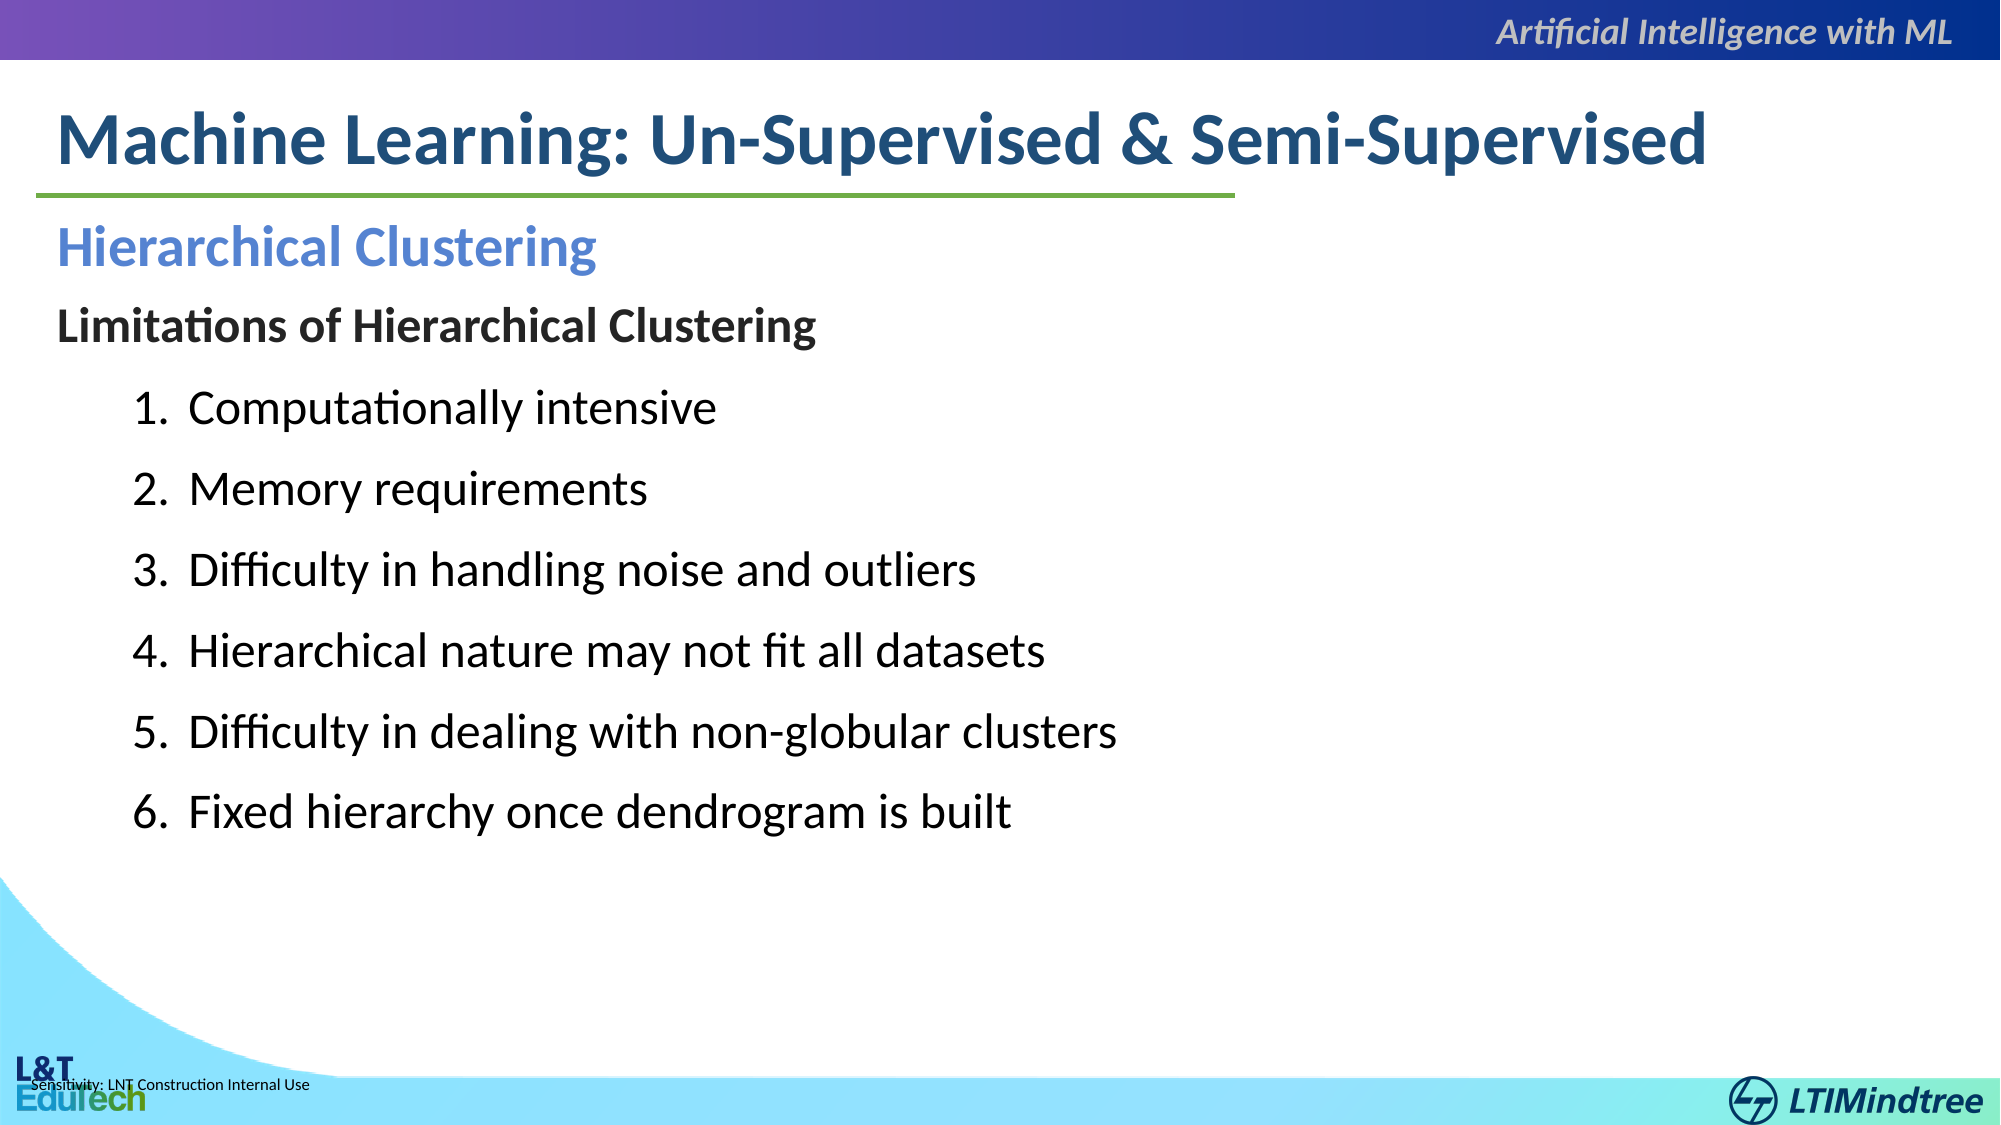

Artificial Intelligence with ML
Machine Learning: Un-Supervised & Semi-Supervised
Hierarchical Clustering
Limitations of Hierarchical Clustering
Computationally intensive
Memory requirements
Difficulty in handling noise and outliers
Hierarchical nature may not fit all datasets
Difficulty in dealing with non-globular clusters
Fixed hierarchy once dendrogram is built